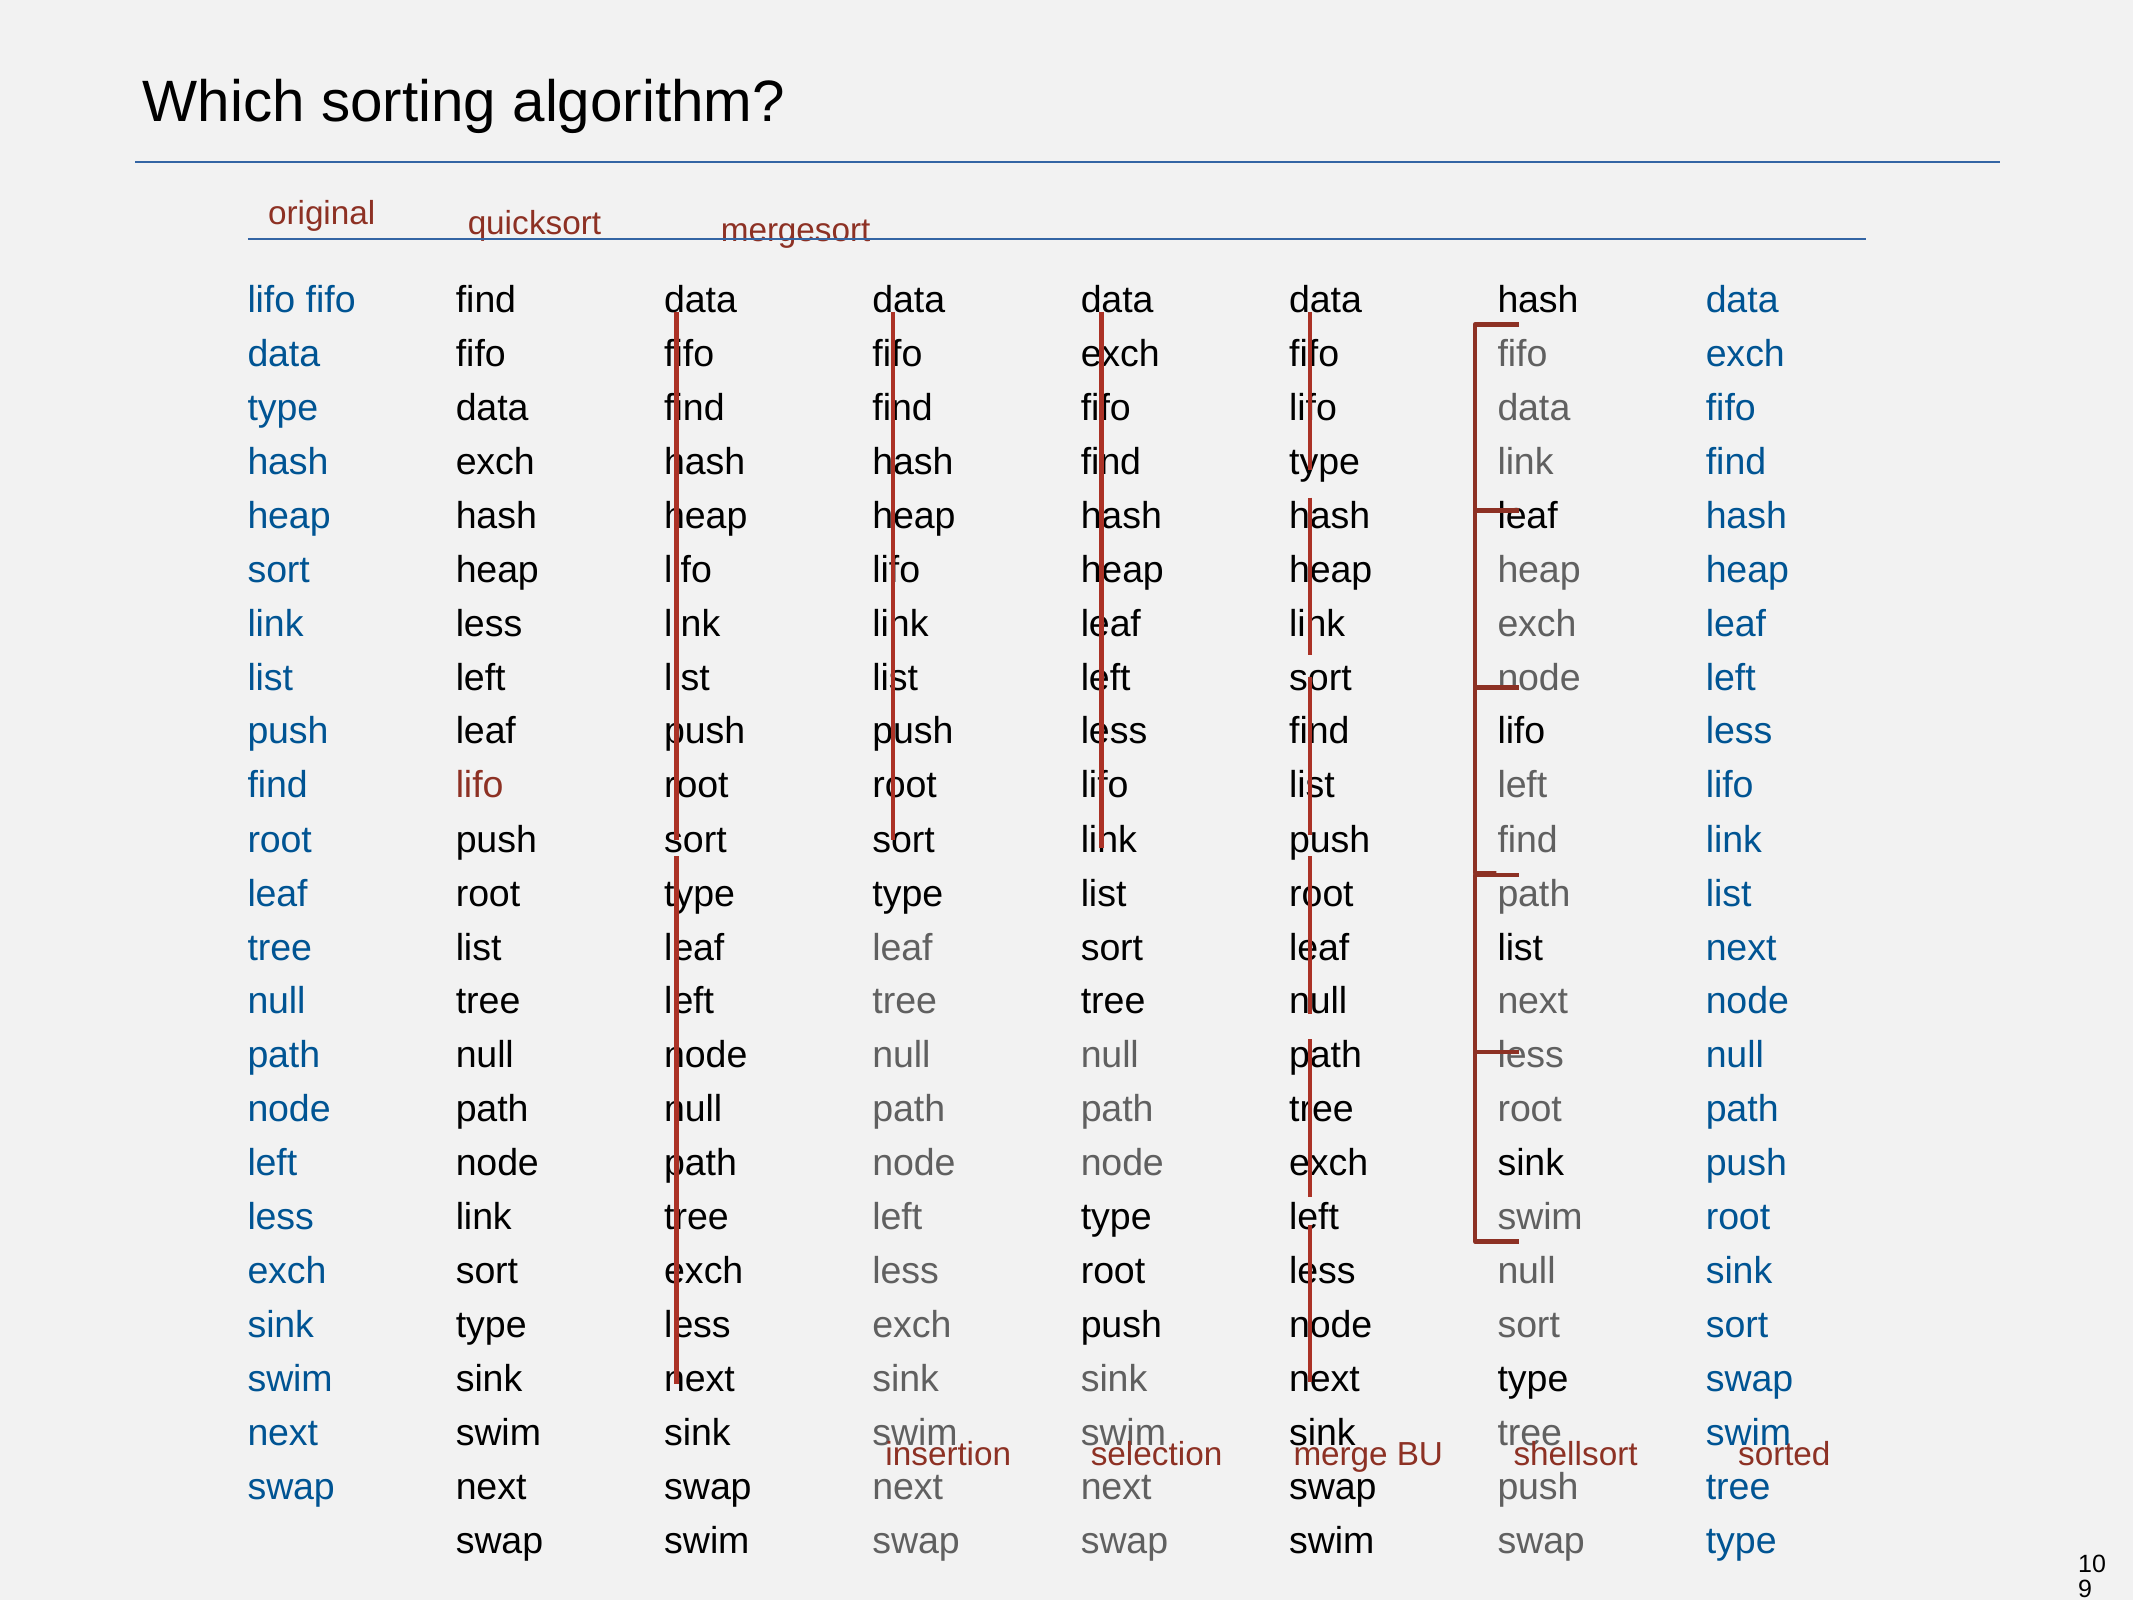

# Which sorting algorithm?
original
find
fifo
data
exch
hash
heap
less
left
leaf
lifo
push
root
list
tree
null
path
node
link
sort
type
sink
swim
next
swap
quicksort
data
fifo
find
hash
heap
lifo
link
list
push
root
sort
type
leaf
left
node
null
path
tree
exch
less
next
sink
swap
swim
mergesort

data
fifo
find
hash
heap
lifo
link
list
push
root
sort
type
leaf
tree
null
path
node
left
less
exch
sink
swim
next
swap

insertion
data
exch
fifo
find
hash
heap
leaf
left
less
lifo
link
list
sort
tree
null
path
node
type
root
push
sink
swim
next
swap

selection
data
fifo
lifo
type
hash
heap
link
sort
find
list
push
root
leaf
null
path
tree
exch
left
less
node
next
sink
swap
swim

merge BU
hash
fifo
data
link
leaf
heap
exch
node
lifo
left
find
path
list
next
less
root
sink
swim
null
sort
type
tree
push
swap
shellsort

lifo fifo
data
type
hash
heap
sort
link
list
push
find
root
leaf
tree
null
path
node
left
less
exch
sink
swim
next
swap
lifo fifo
data
type
hash
heap
sort
link
list
push
find
root
leaf
tree
null
path
node
left
less
exch
sink
swim
next
swap
find
fifo
data
exch
hash
heap
less
left
leaf
lifo
push
root
list
tree
null
path
node
link
sort
type
sink
swim
next
swap
data
fifo
find
hash
heap
lifo
link
list
push
root
sort
type
leaf
left
node
null
path
tree
exch
less
next
sink
swap
swim
data
fifo
find
hash
heap
lifo
link
list
push
root
sort
type
leaf
tree
null
path
node
left
less
exch
sink
swim
next
swap
data
exch
fifo
find
hash
heap
leaf
left
less
lifo
link
list
sort
tree
null
path
node
type
root
push
sink
swim
next
swap
data
fifo
lifo
type
hash
heap
link
sort
find
list
push
root
leaf
null
path
tree
exch
left
less
node
next
sink
swap
swim
hash
fifo
data
link
leaf
heap
exch
node
lifo
left
find
path
list
next
less
root
sink
swim
null
sort
type
tree
push
swap
data
exch
fifo
find
hash
heap
leaf
left
less
lifo
link
list
next
node
null
path
push
root
sink
sort
swap
swim
tree
type
data
exch
fifo
find
hash
heap
leaf
left
less
lifo
link
list
next
node
null
path
push
root
sink
sort
swap
swim
tree
type
sorted
109